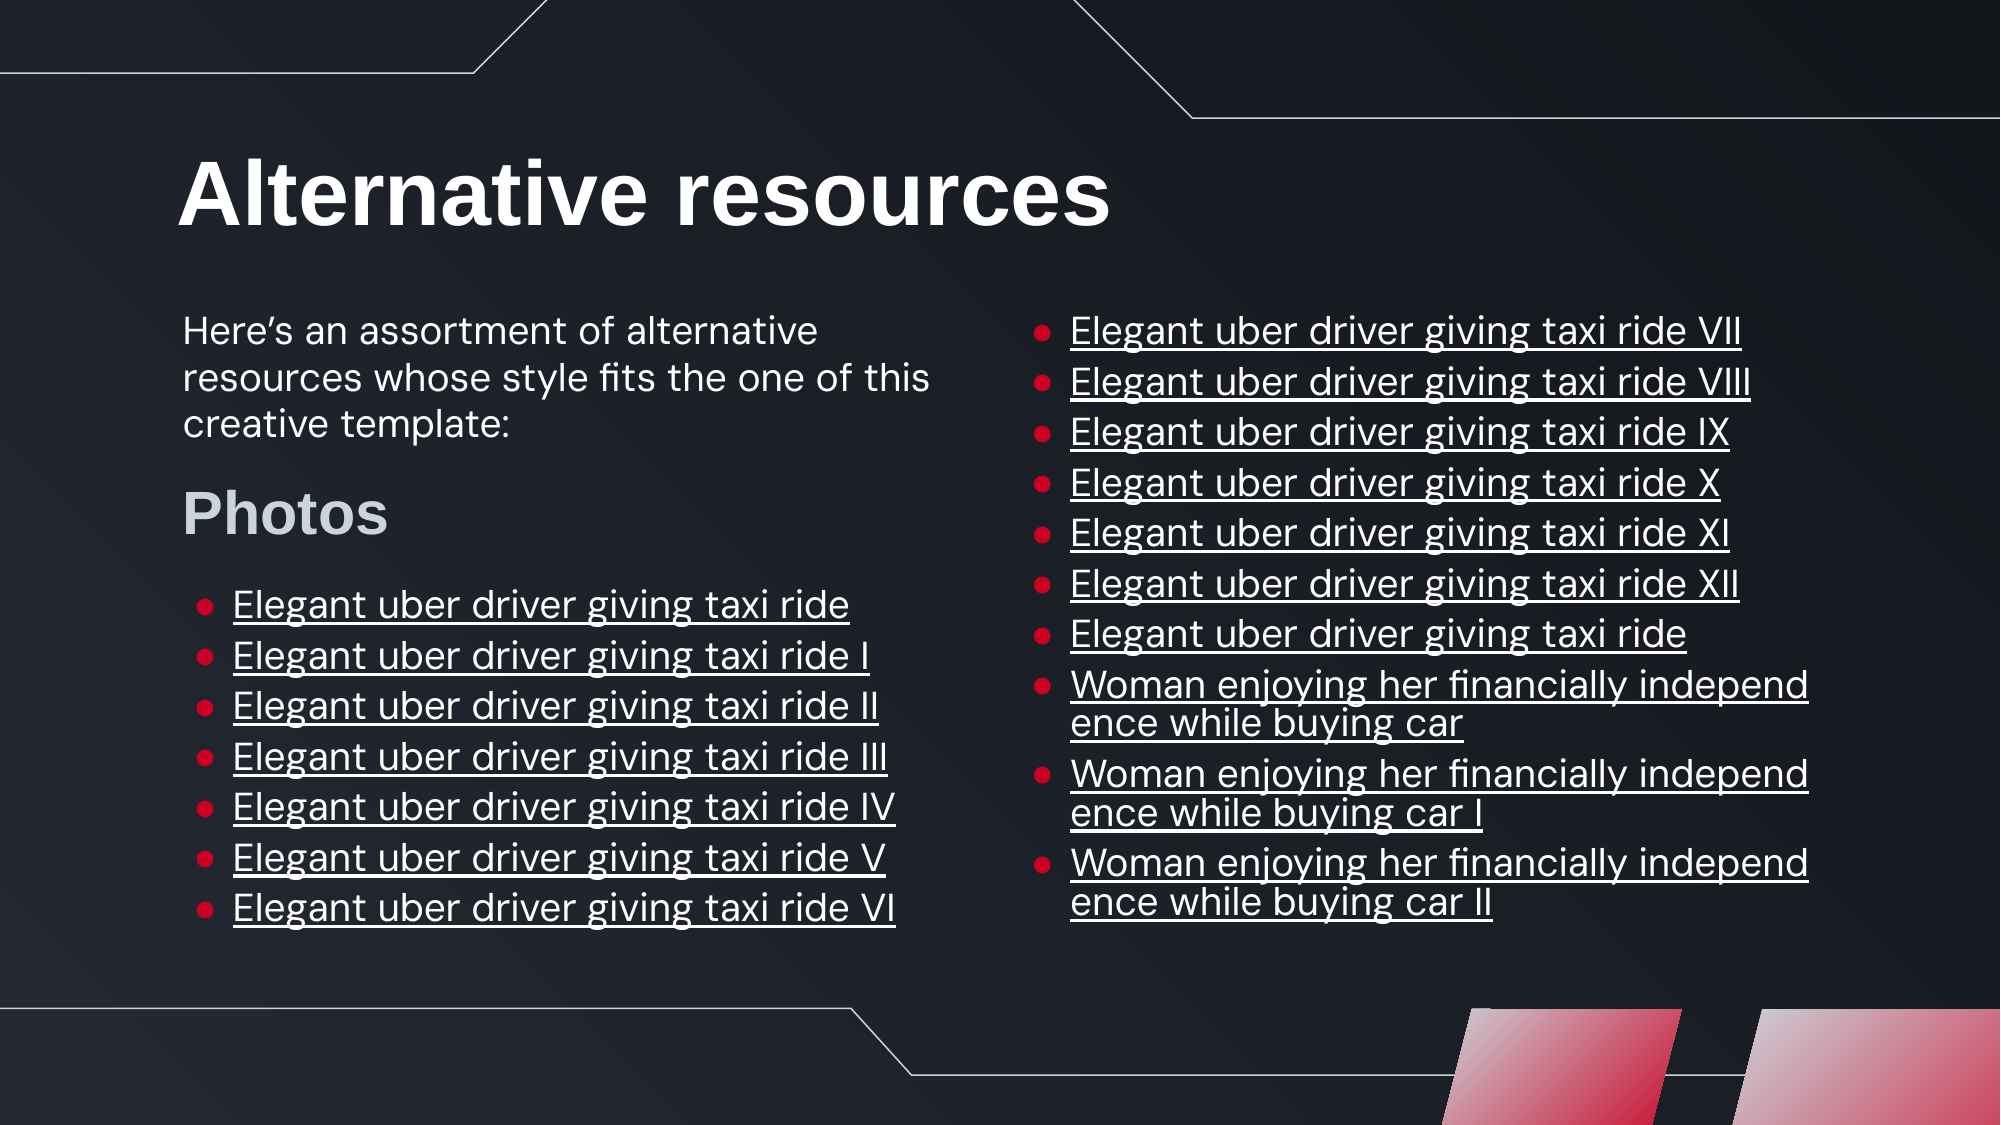

# Alternative resources
Here’s an assortment of alternative resources whose style fits the one of this creative template:
Photos
Elegant uber driver giving taxi ride
Elegant uber driver giving taxi ride I
Elegant uber driver giving taxi ride II
Elegant uber driver giving taxi ride III
Elegant uber driver giving taxi ride IV
Elegant uber driver giving taxi ride V
Elegant uber driver giving taxi ride VI
Elegant uber driver giving taxi ride VII
Elegant uber driver giving taxi ride VIII
Elegant uber driver giving taxi ride IX
Elegant uber driver giving taxi ride X
Elegant uber driver giving taxi ride XI
Elegant uber driver giving taxi ride XII
Elegant uber driver giving taxi ride
Woman enjoying her financially independence while buying car
Woman enjoying her financially independence while buying car I
Woman enjoying her financially independence while buying car II